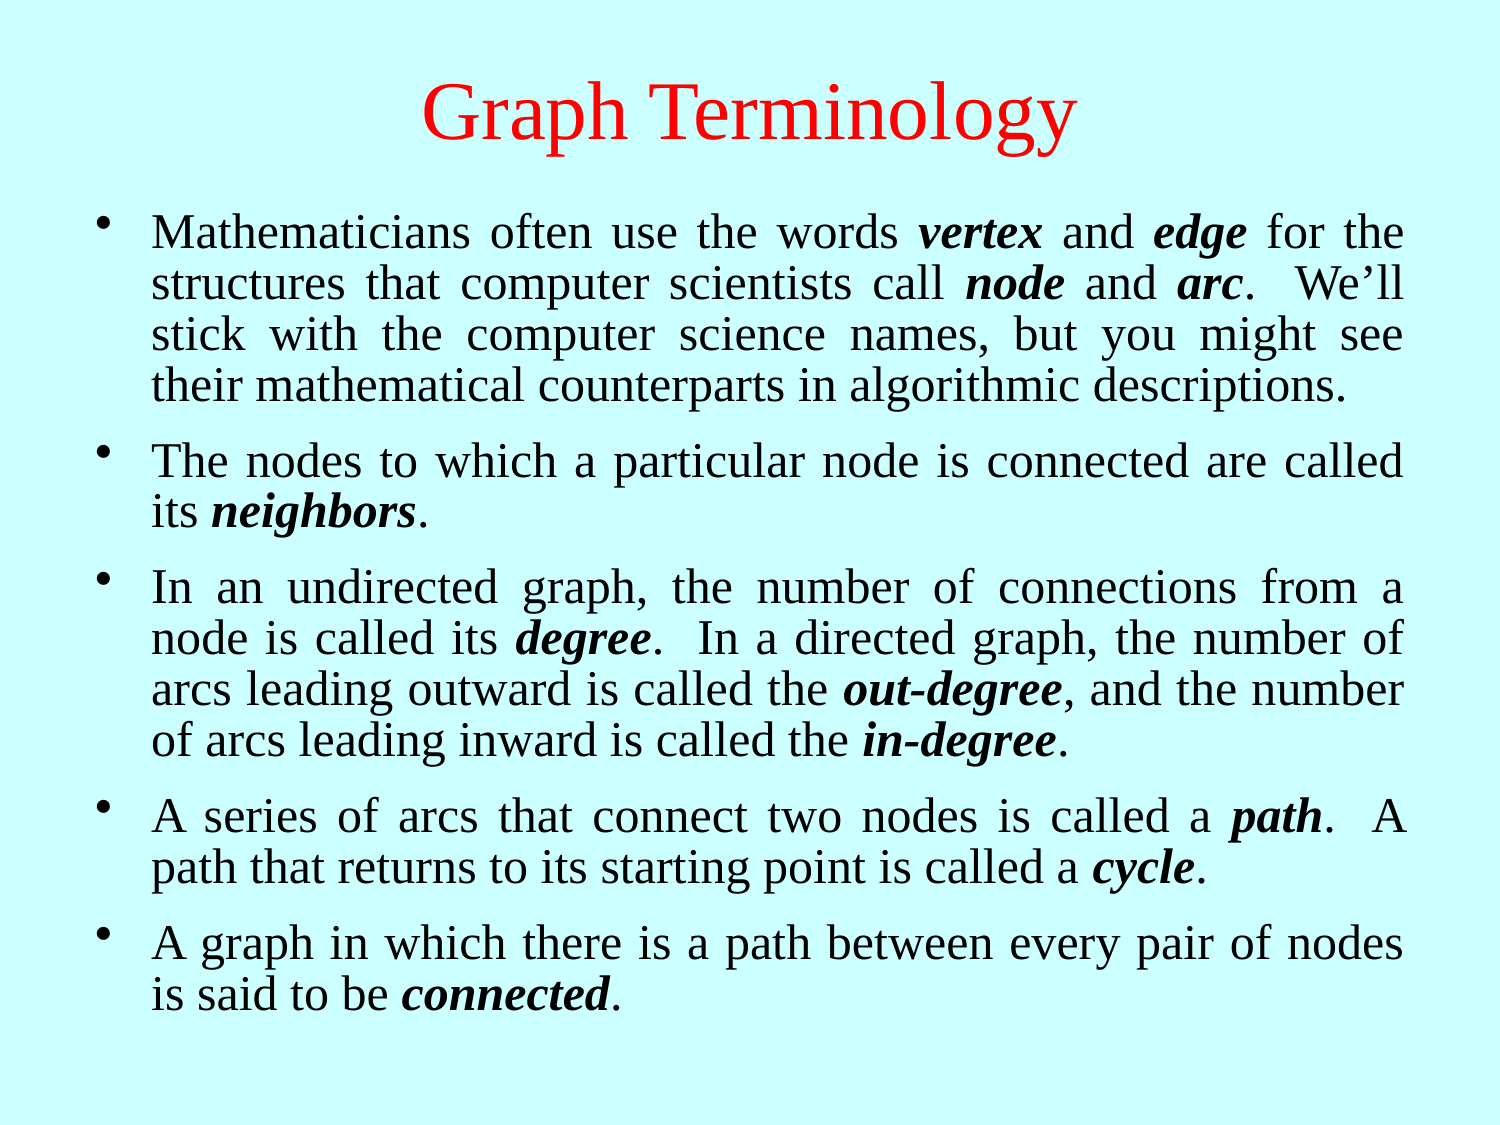

# Graph Terminology
Mathematicians often use the words vertex and edge for the structures that computer scientists call node and arc.  We’ll stick with the computer science names, but you might see their mathematical counterparts in algorithmic descriptions.
The nodes to which a particular node is connected are called its neighbors.
In an undirected graph, the number of connections from a node is called its degree.  In a directed graph, the number of arcs leading outward is called the out-degree, and the number of arcs leading inward is called the in-degree.
A series of arcs that connect two nodes is called a path.  A path that returns to its starting point is called a cycle.
A graph in which there is a path between every pair of nodes is said to be connected.